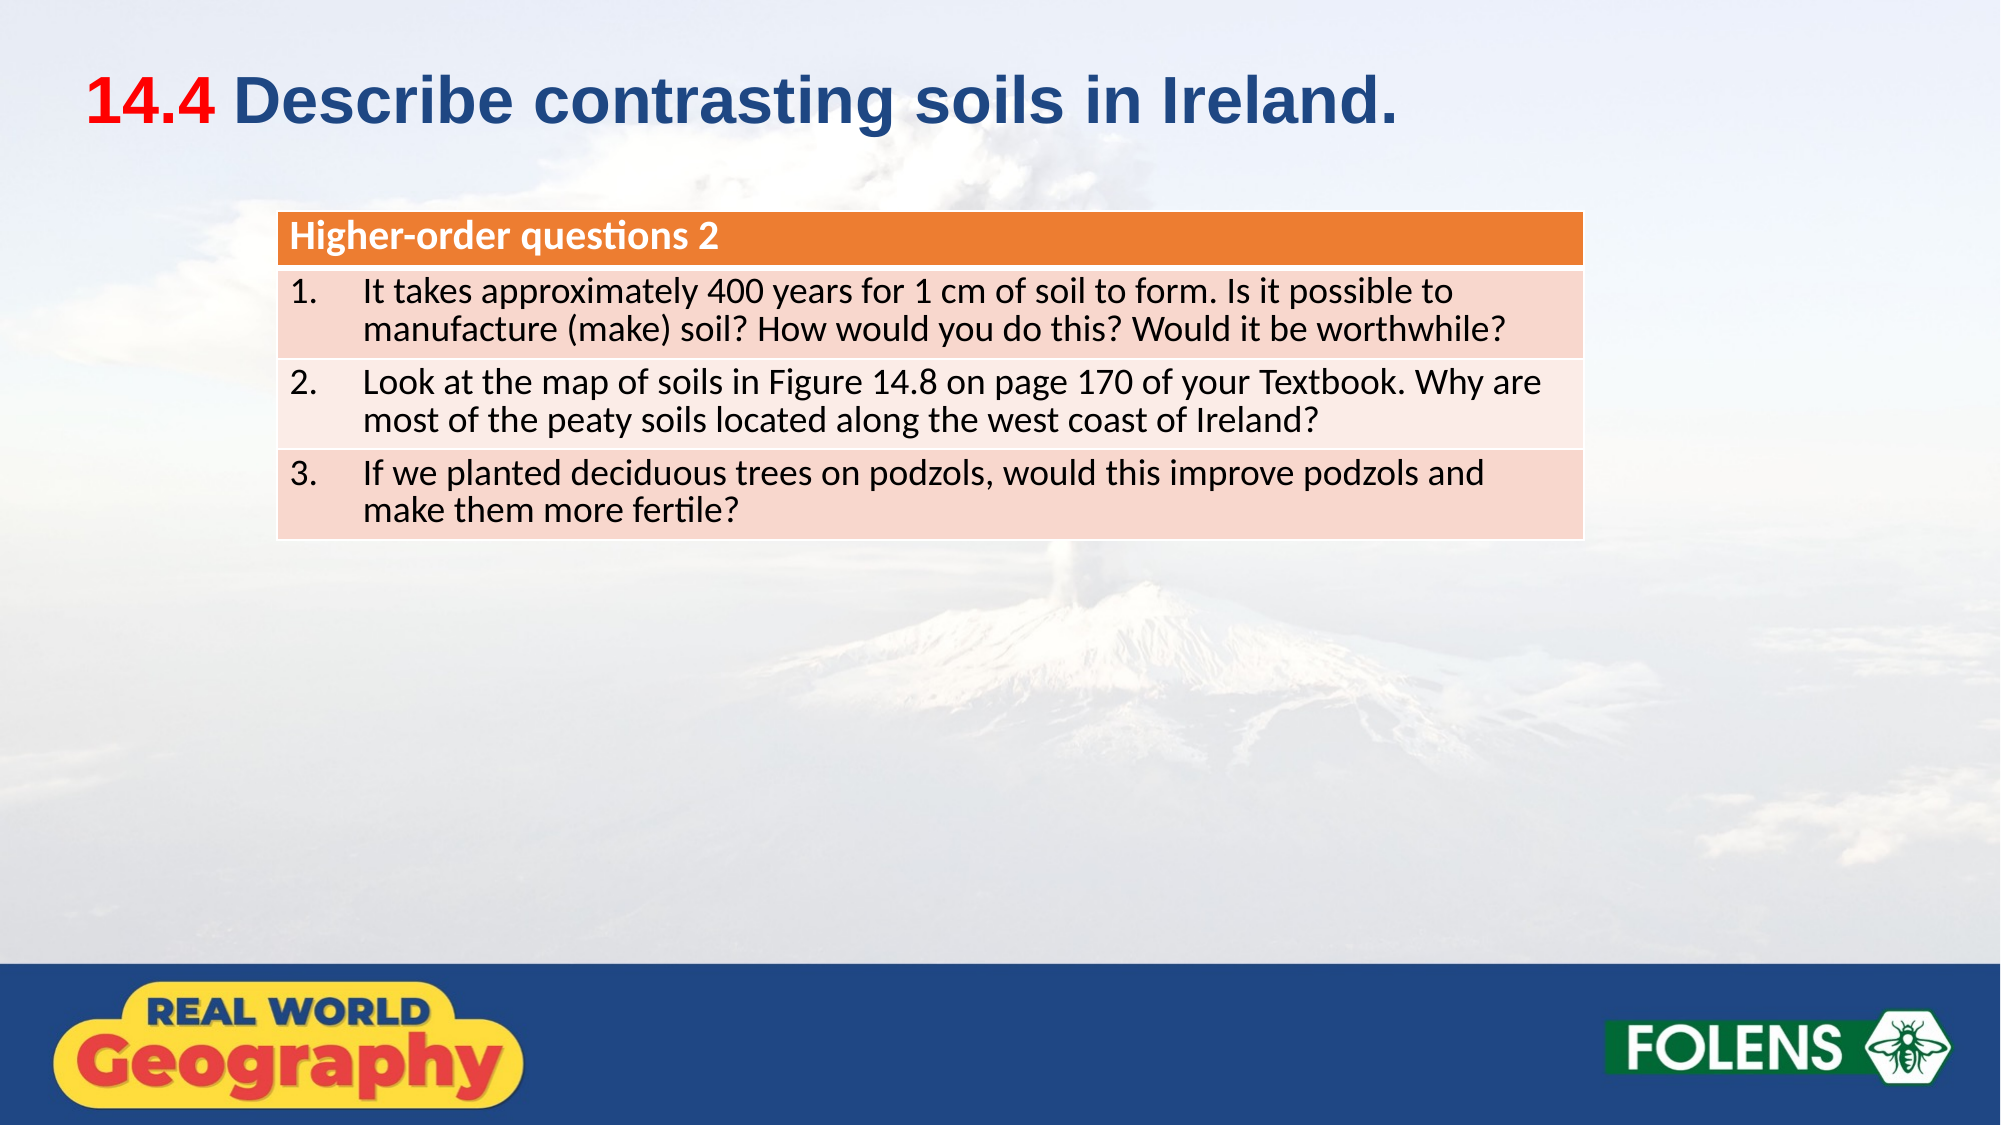

14.4 Describe contrasting soils in Ireland.
| Higher-order questions 2 |
| --- |
| 1. It takes approximately 400 years for 1 cm of soil to form. Is it possible to manufacture (make) soil? How would you do this? Would it be worthwhile? |
| 2. Look at the map of soils in Figure 14.8 on page 170 of your Textbook. Why are most of the peaty soils located along the west coast of Ireland? |
| 3. If we planted deciduous trees on podzols, would this improve podzols and make them more fertile? |